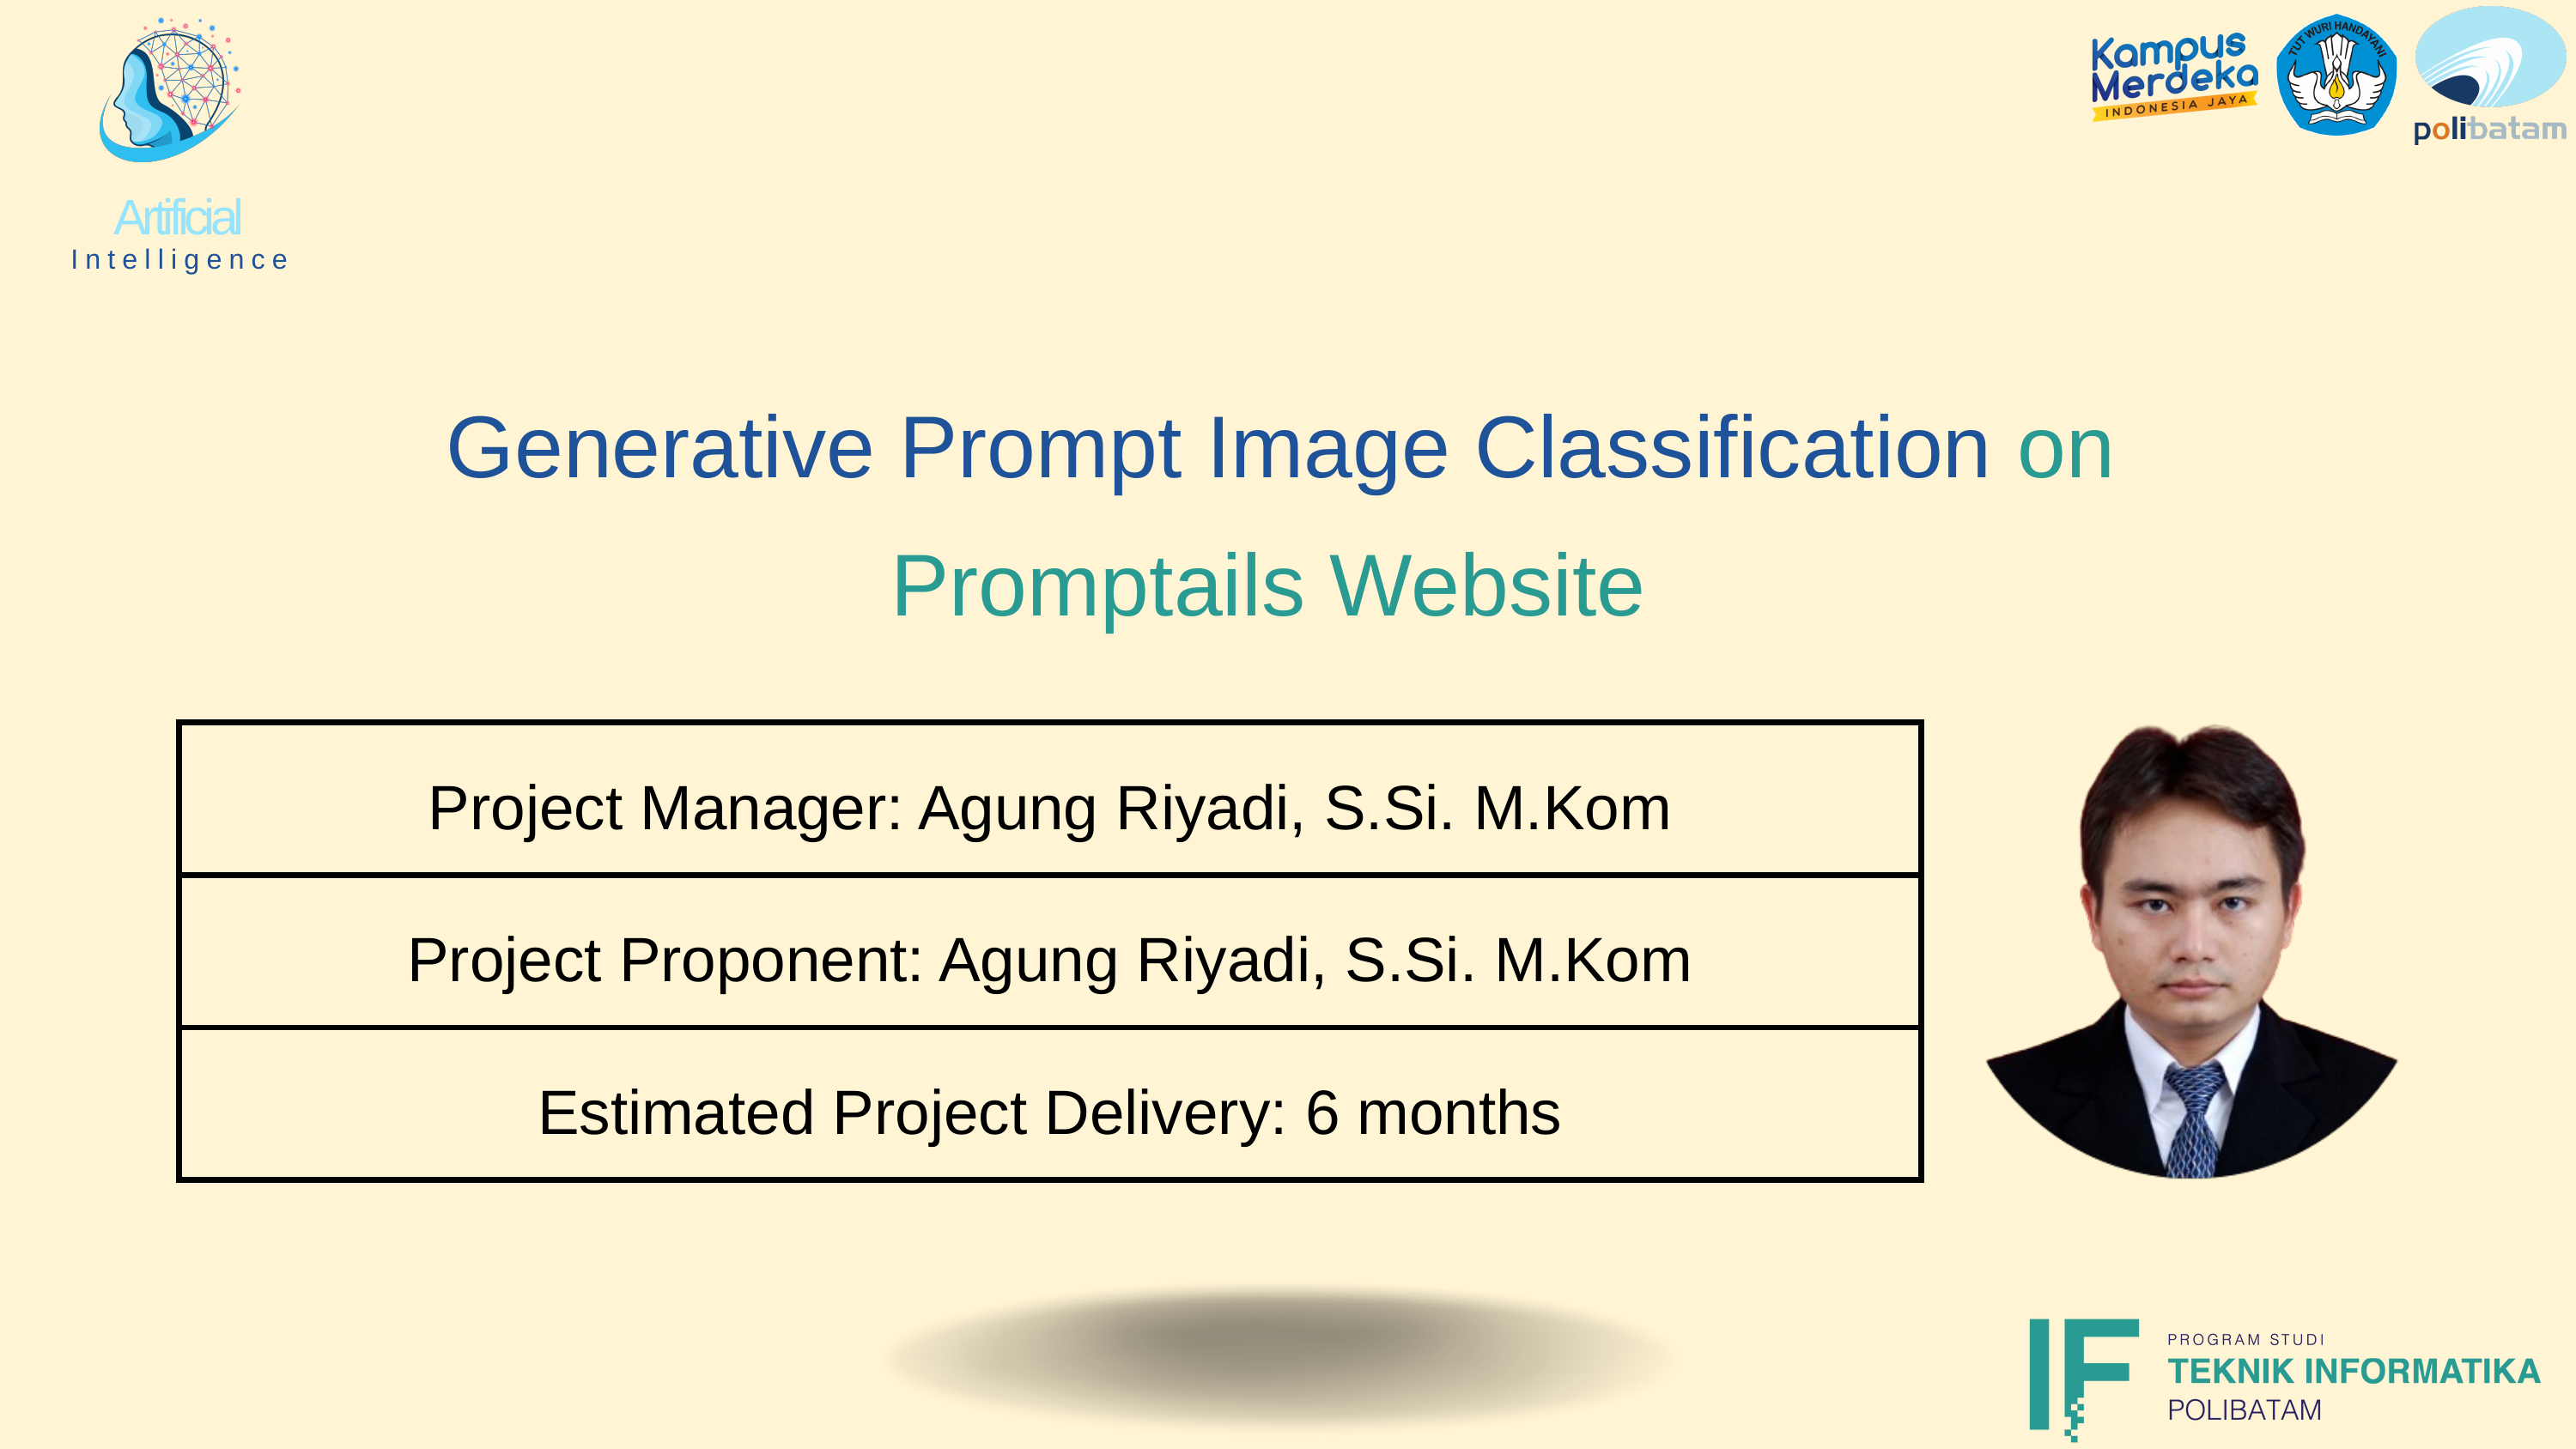

Artificial
Intelligence
Generative Prompt Image Classification on Promptails Website

| Project Manager: Agung Riyadi, S.Si. M.Kom |
| --- |
| Project Proponent: Agung Riyadi, S.Si. M.Kom |
| Estimated Project Delivery: 6 months |